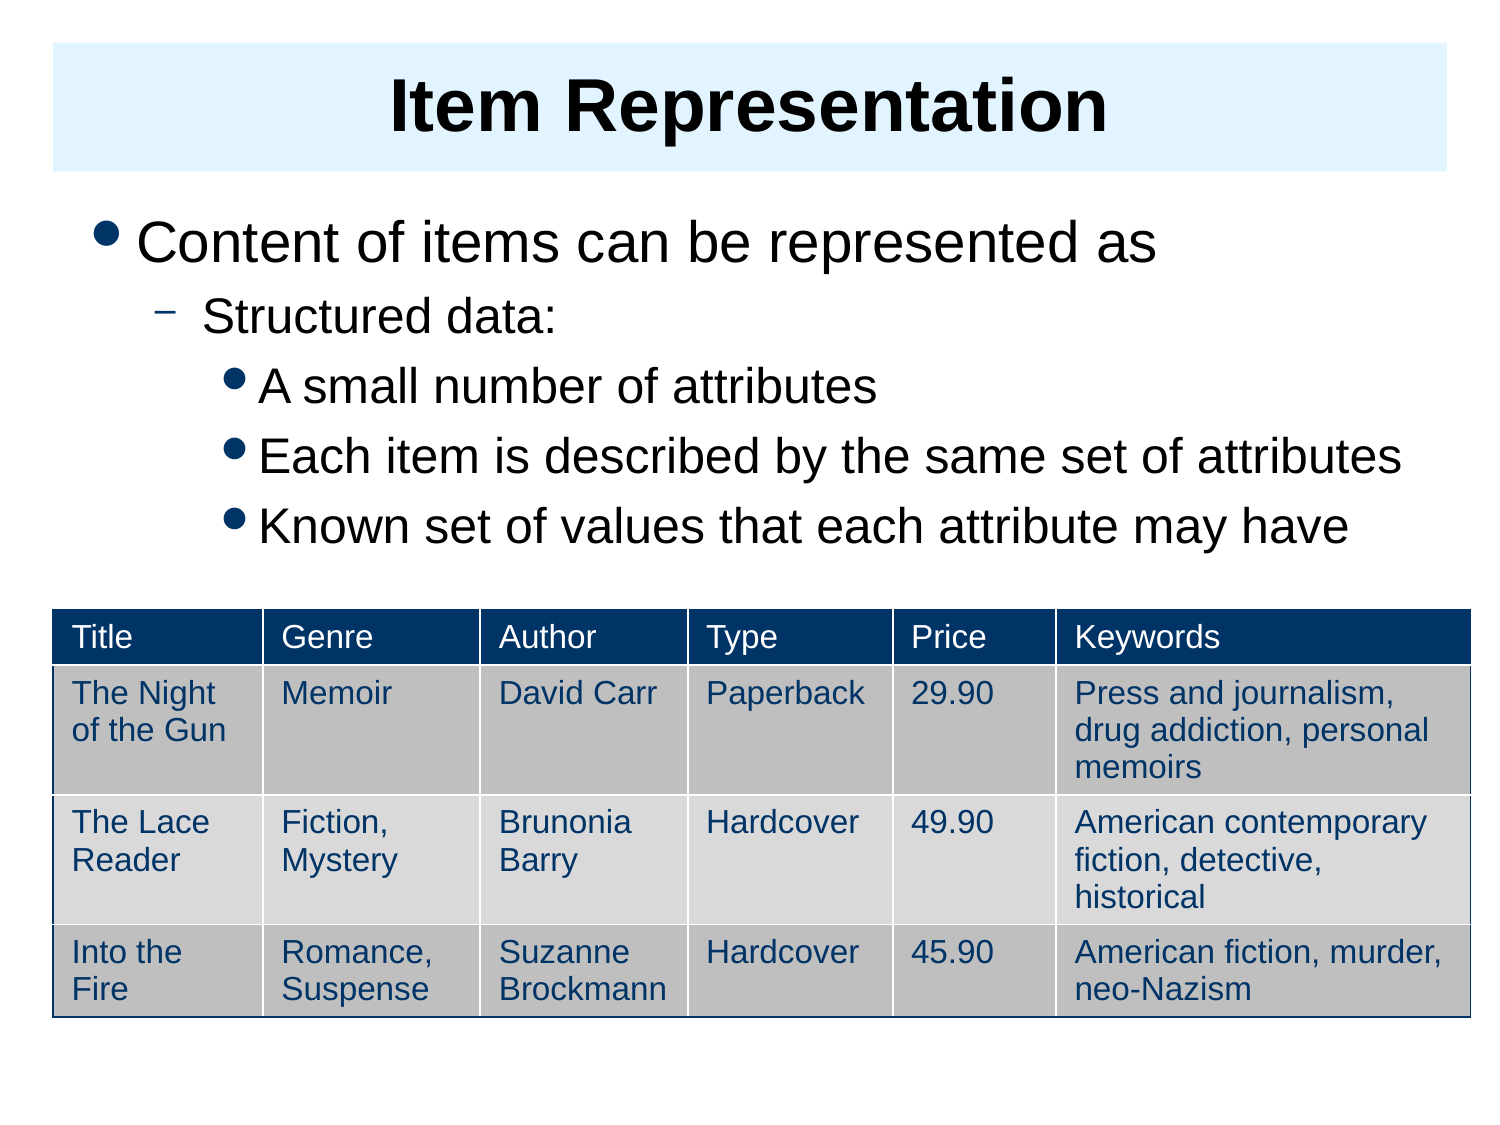

# Item Representation
Content of items can be represented as
Structured data:
A small number of attributes
Each item is described by the same set of attributes
Known set of values that each attribute may have

| Title | Genre | Author | Type | Price | Keywords |
| --- | --- | --- | --- | --- | --- |
| The Night of the Gun | Memoir | David Carr | Paperback | 29.90 | Press and journalism, drug addiction, personal memoirs |
| The Lace Reader | Fiction, Mystery | Brunonia Barry | Hardcover | 49.90 | American contemporary fiction, detective, historical |
| Into the Fire | Romance, Suspense | Suzanne Brockmann | Hardcover | 45.90 | American fiction, murder, neo-Nazism |